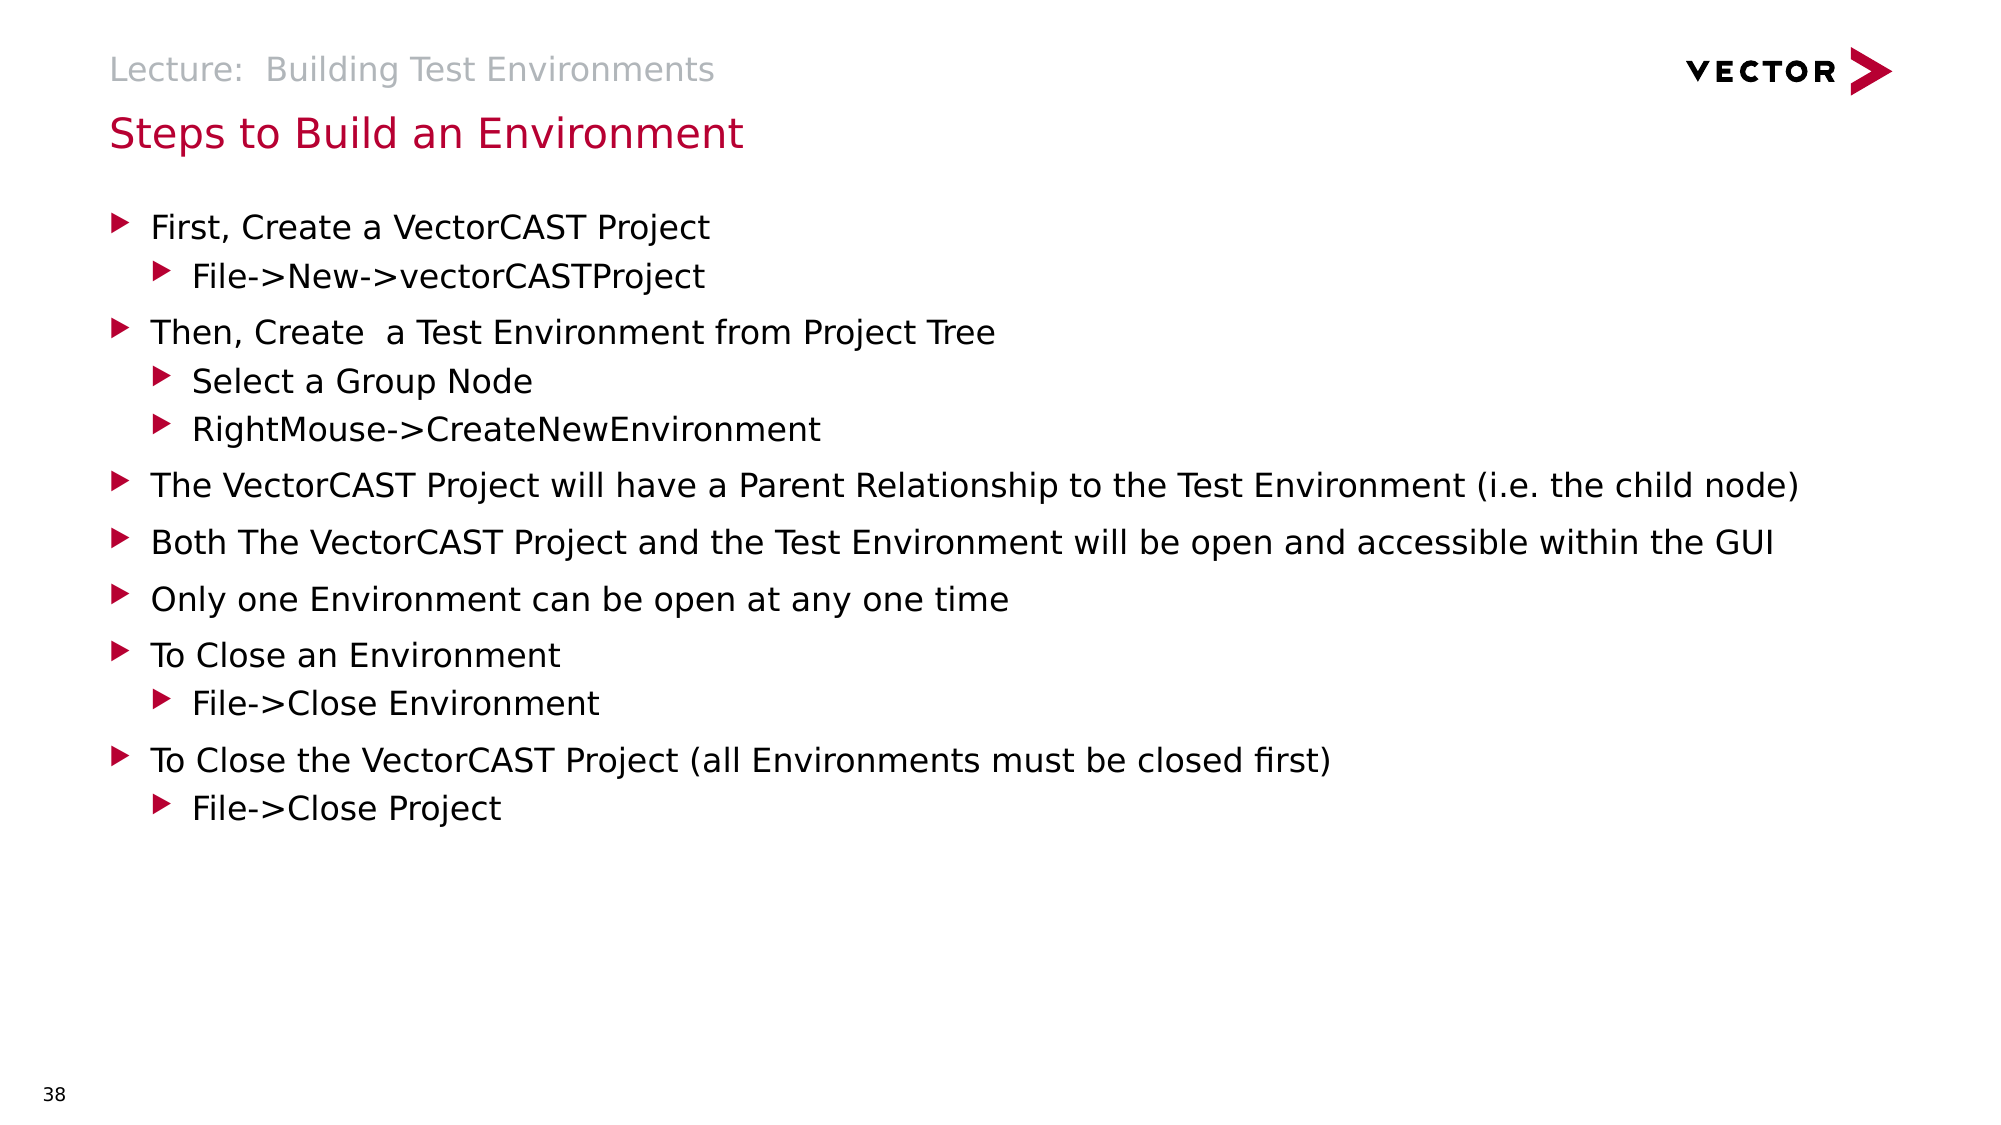

# Lecture:  Building Test Environments
Steps to Build an Environment
First, Create a VectorCAST Project
File->New->vectorCASTProject
Then, Create  a Test Environment from Project Tree
Select a Group Node
RightMouse->CreateNewEnvironment
The VectorCAST Project will have a Parent Relationship to the Test Environment (i.e. the child node)
Both The VectorCAST Project and the Test Environment will be open and accessible within the GUI
Only one Environment can be open at any one time
To Close an Environment
File->Close Environment
To Close the VectorCAST Project (all Environments must be closed first)
File->Close Project